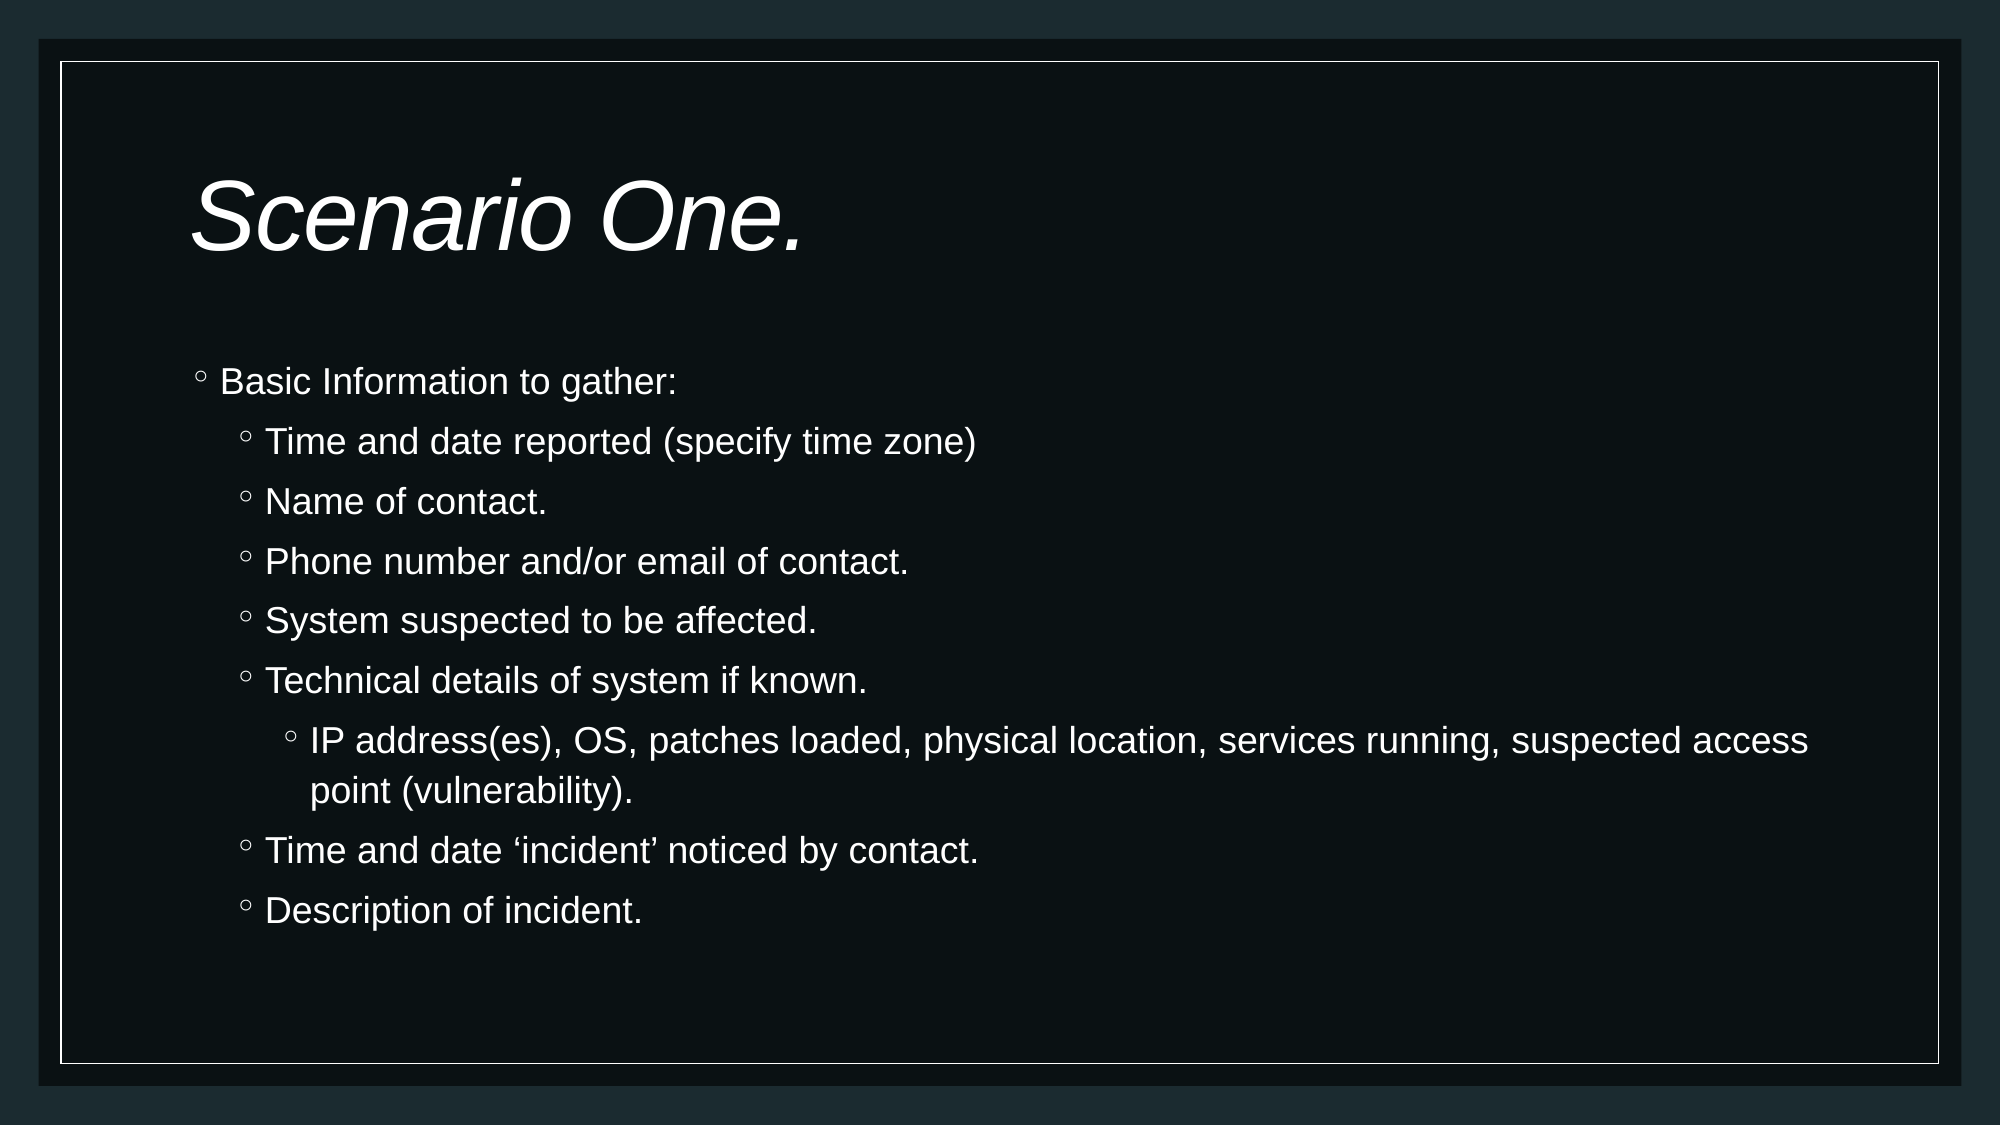

# Scenario One.
Basic Information to gather:
Time and date reported (specify time zone)
Name of contact.
Phone number and/or email of contact.
System suspected to be affected.
Technical details of system if known.
IP address(es), OS, patches loaded, physical location, services running, suspected access point (vulnerability).
Time and date ‘incident’ noticed by contact.
Description of incident.